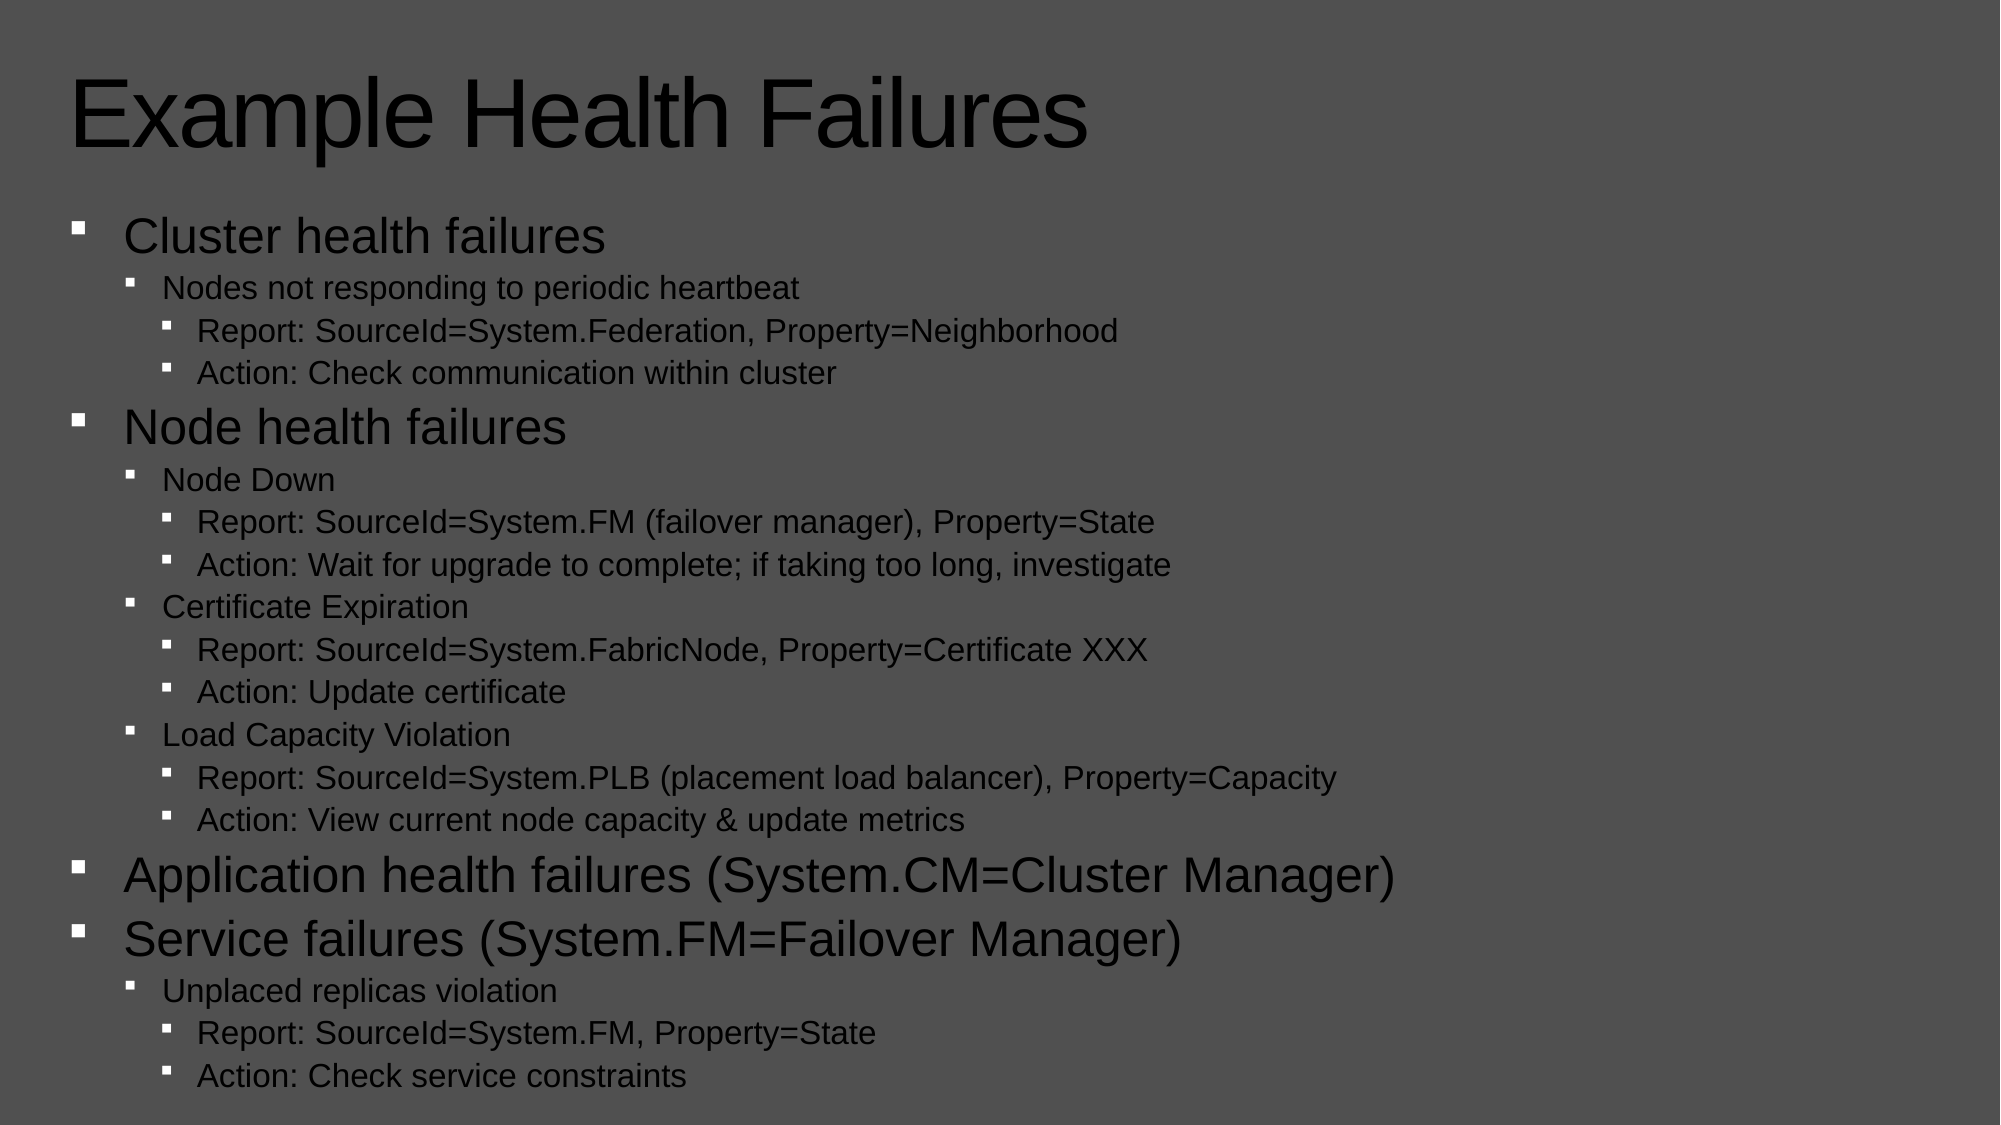

# Example Health Failures
Cluster health failures
Nodes not responding to periodic heartbeat
Report: SourceId=System.Federation, Property=Neighborhood
Action: Check communication within cluster
Node health failures
Node Down
Report: SourceId=System.FM (failover manager), Property=State
Action: Wait for upgrade to complete; if taking too long, investigate
Certificate Expiration
Report: SourceId=System.FabricNode, Property=Certificate XXX
Action: Update certificate
Load Capacity Violation
Report: SourceId=System.PLB (placement load balancer), Property=Capacity
Action: View current node capacity & update metrics
Application health failures (System.CM=Cluster Manager)
Service failures (System.FM=Failover Manager)
Unplaced replicas violation
Report: SourceId=System.FM, Property=State
Action: Check service constraints